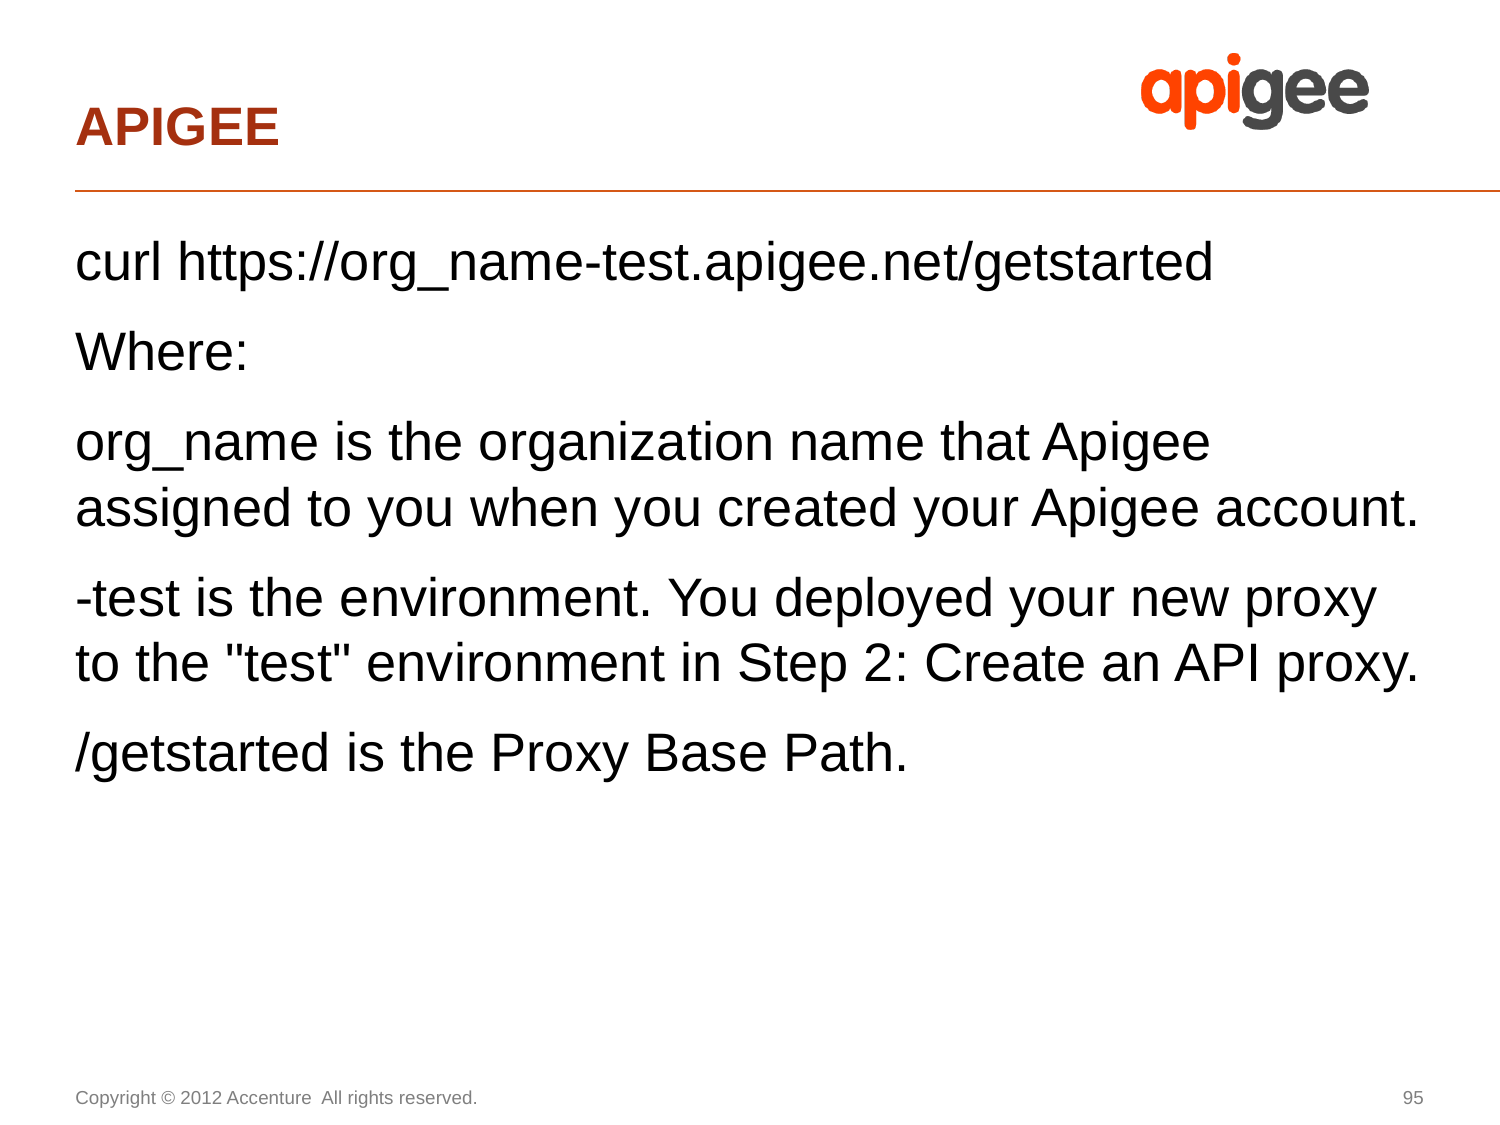

# APIGEE
curl https://org_name-test.apigee.net/getstarted
Where:
org_name is the organization name that Apigee assigned to you when you created your Apigee account.
-test is the environment. You deployed your new proxy to the "test" environment in Step 2: Create an API proxy.
/getstarted is the Proxy Base Path.